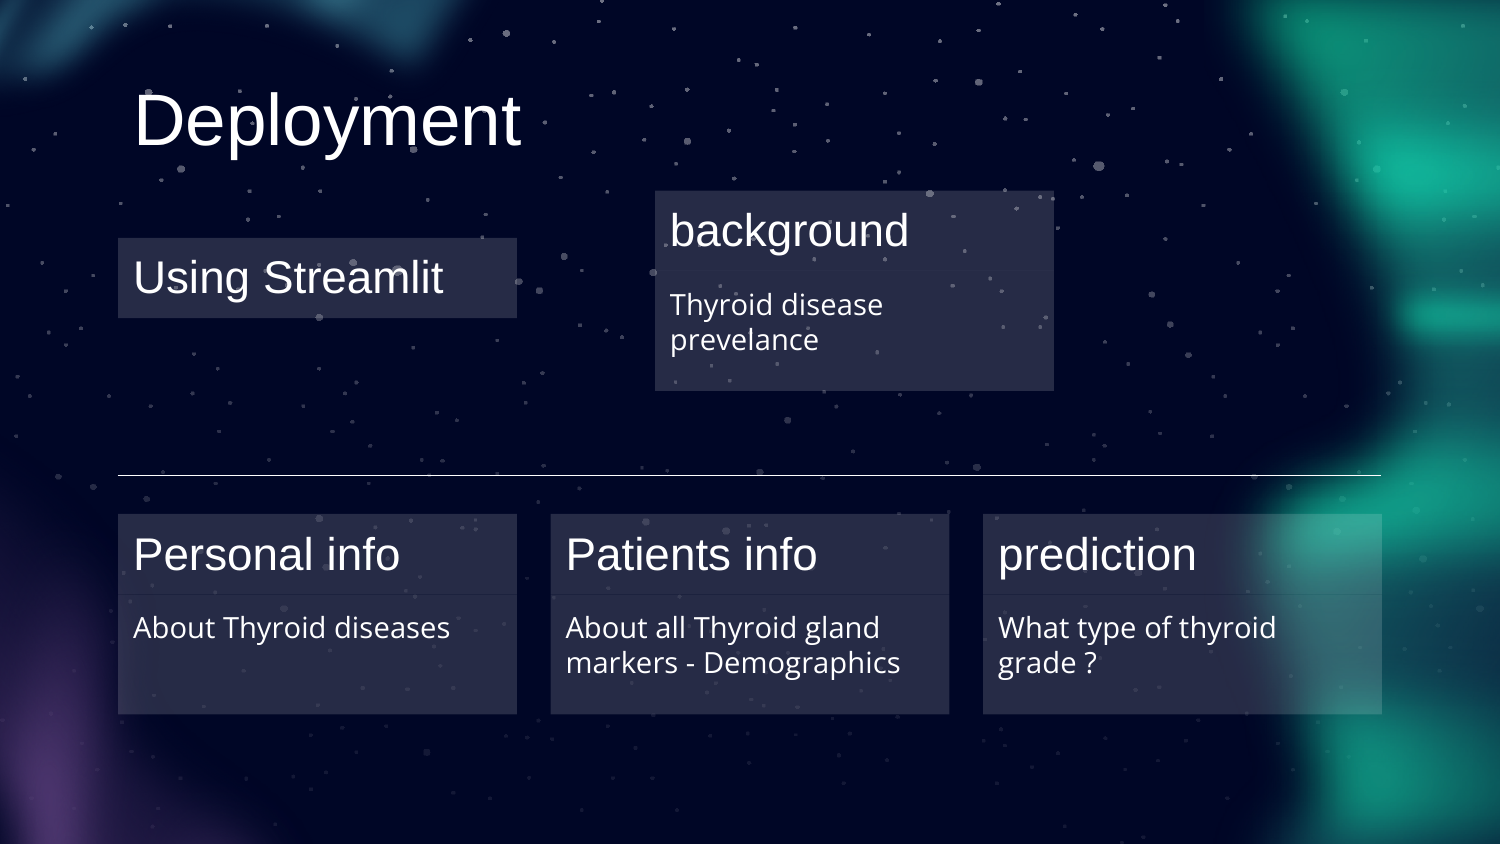

# Deployment
background
Using Streamlit
Thyroid disease prevelance
Patients info
prediction
Personal info
About all Thyroid gland markers - Demographics
What type of thyroid  grade ?

About Thyroid diseases